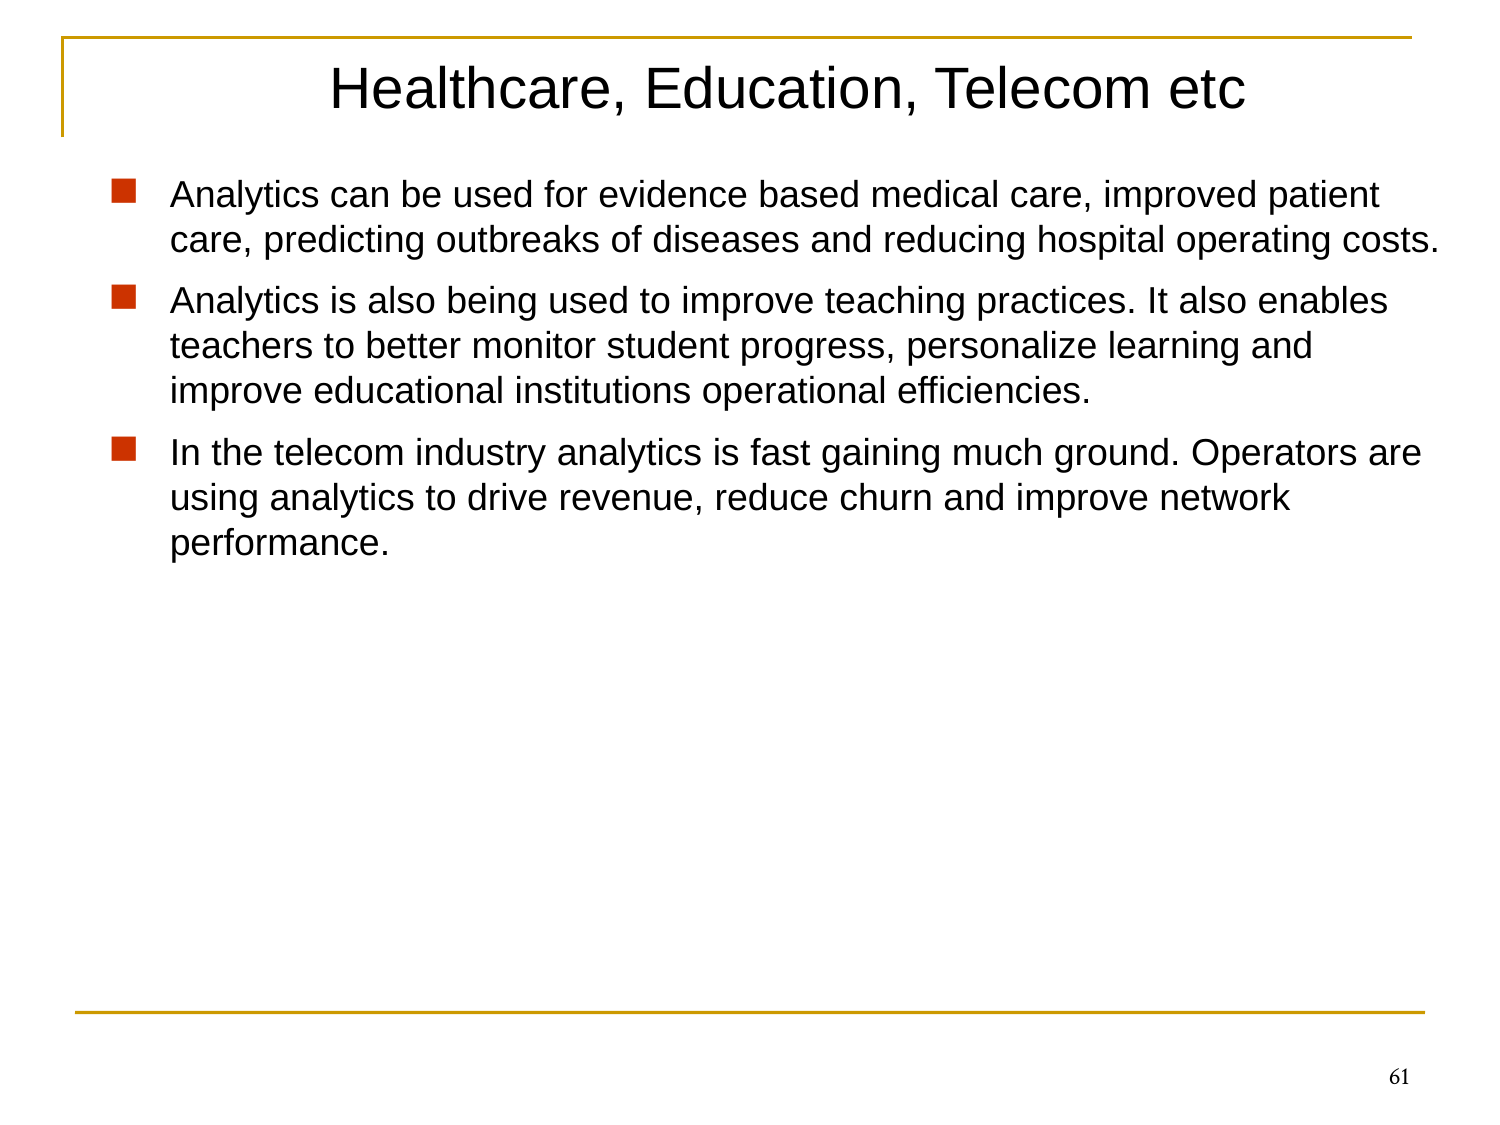

Healthcare, Education, Telecom etc
Analytics can be used for evidence based medical care, improved patient care, predicting outbreaks of diseases and reducing hospital operating costs.
Analytics is also being used to improve teaching practices. It also enables teachers to better monitor student progress, personalize learning and improve educational institutions operational efficiencies.
In the telecom industry analytics is fast gaining much ground. Operators are using analytics to drive revenue, reduce churn and improve network performance.
61